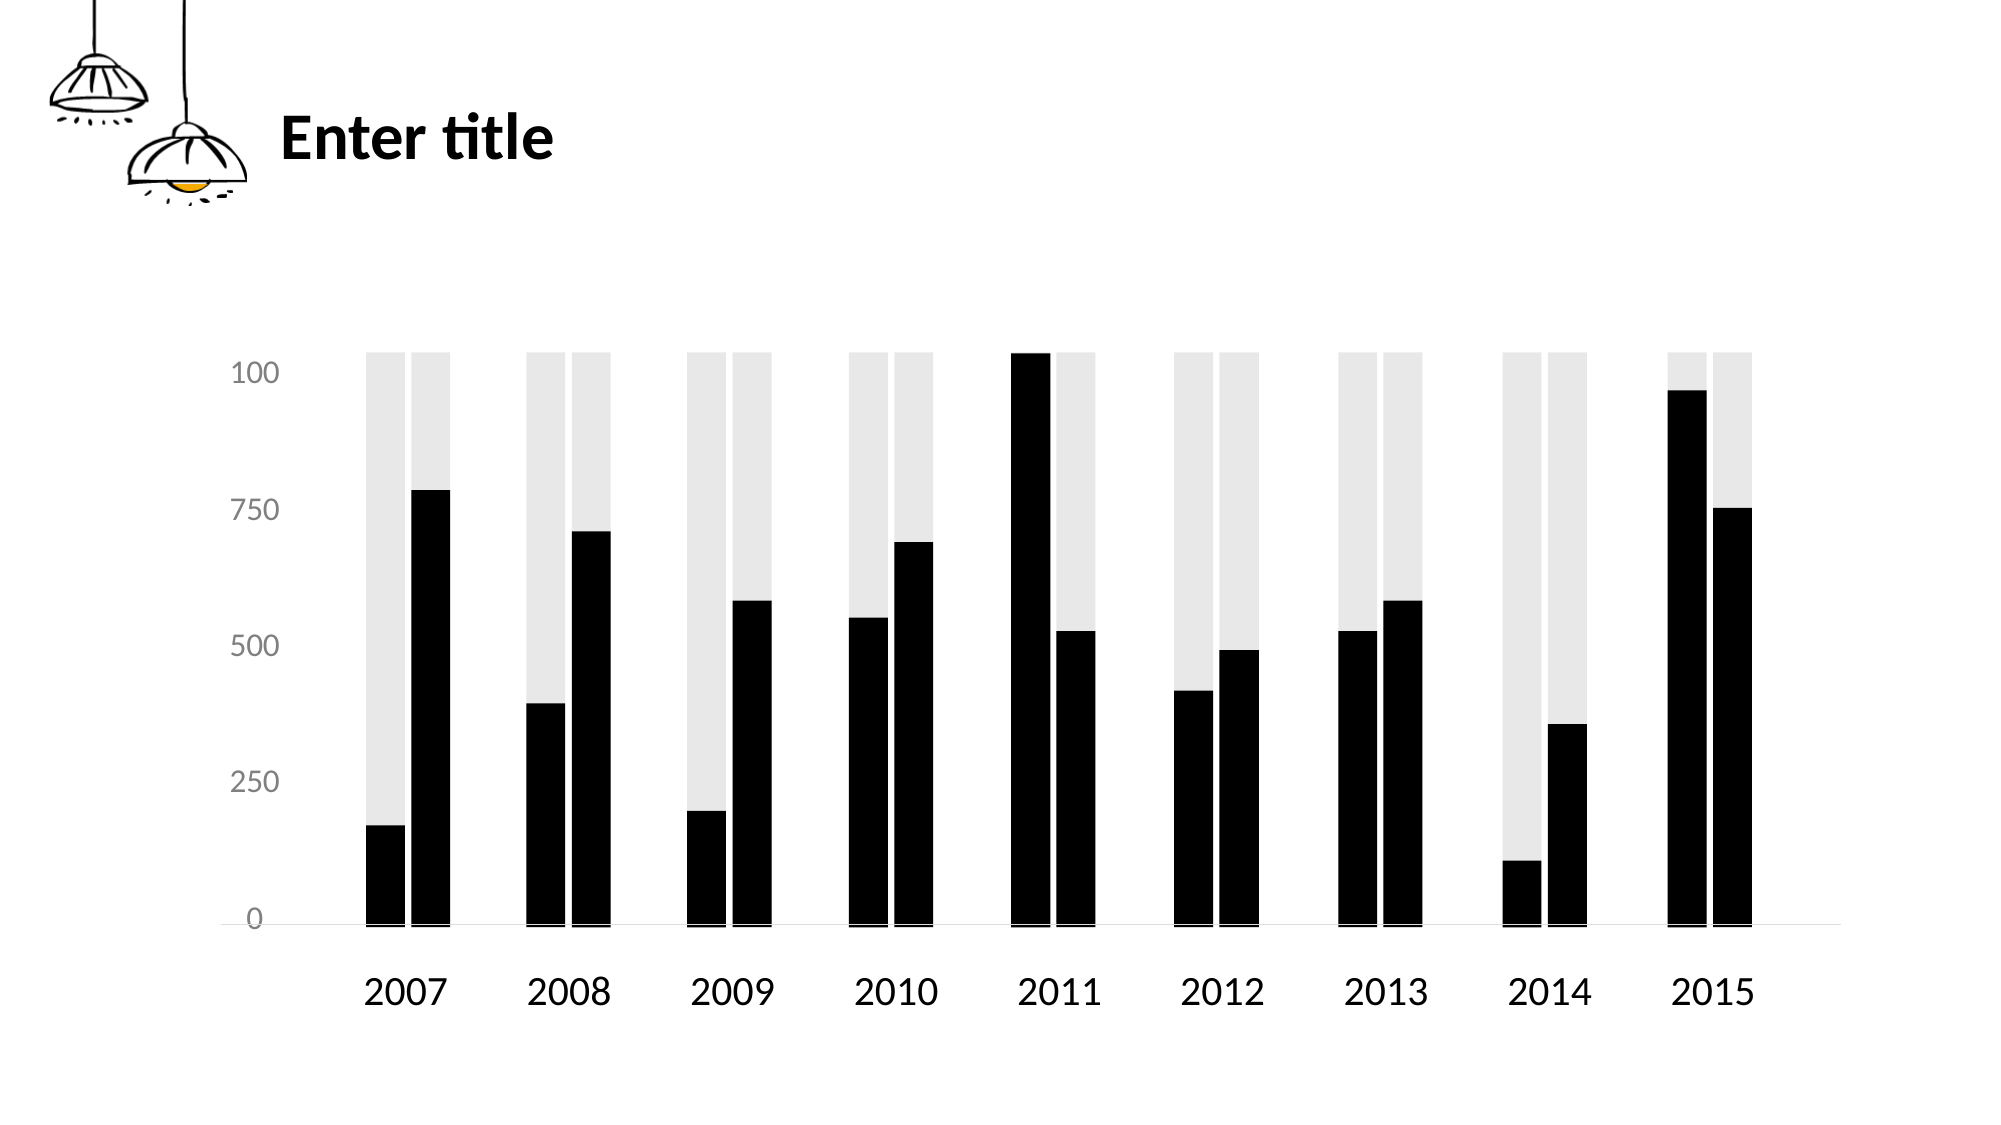

# Enter title

100

750

500

250

0
2007
2008
2009
2010
2011
2012
2013
2014
2015